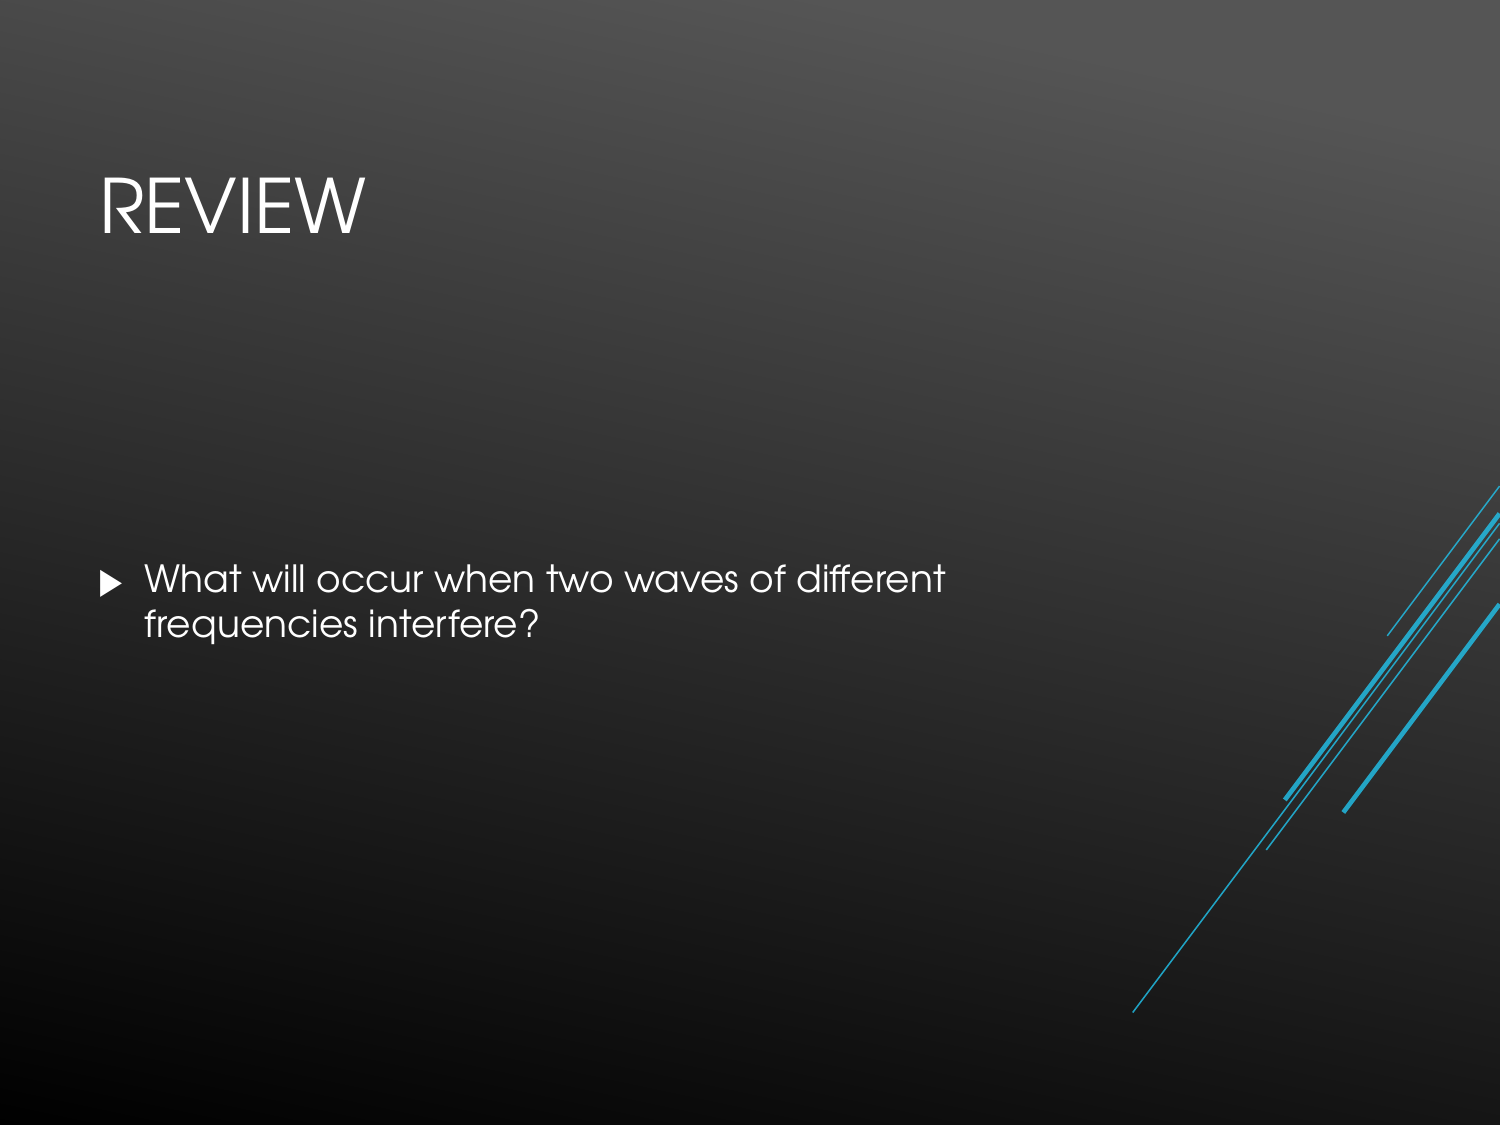

REVIEW
What will occur when two waves of different frequencies interfere?